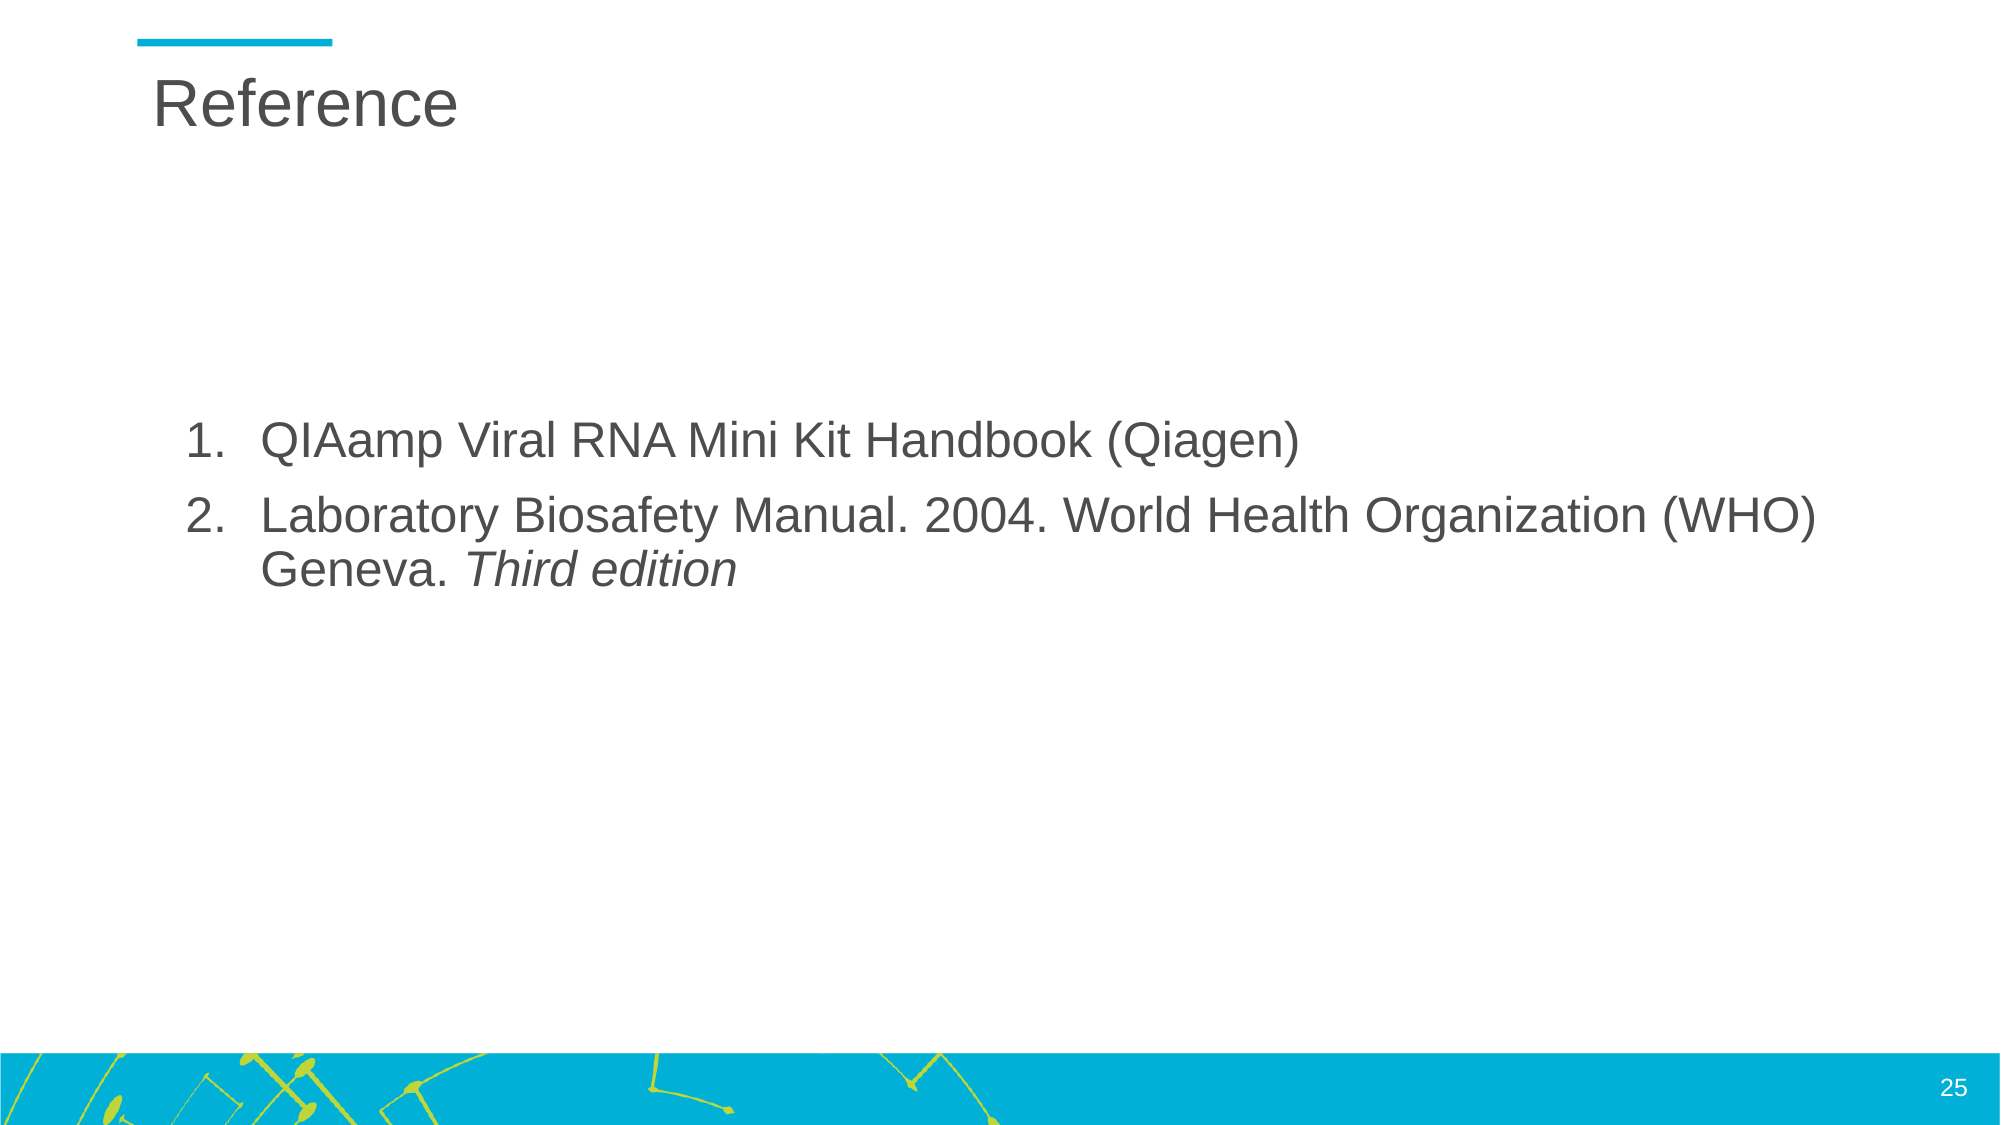

# Reference
QIAamp Viral RNA Mini Kit Handbook (Qiagen)
Laboratory Biosafety Manual. 2004. World Health Organization (WHO) Geneva. Third edition

25